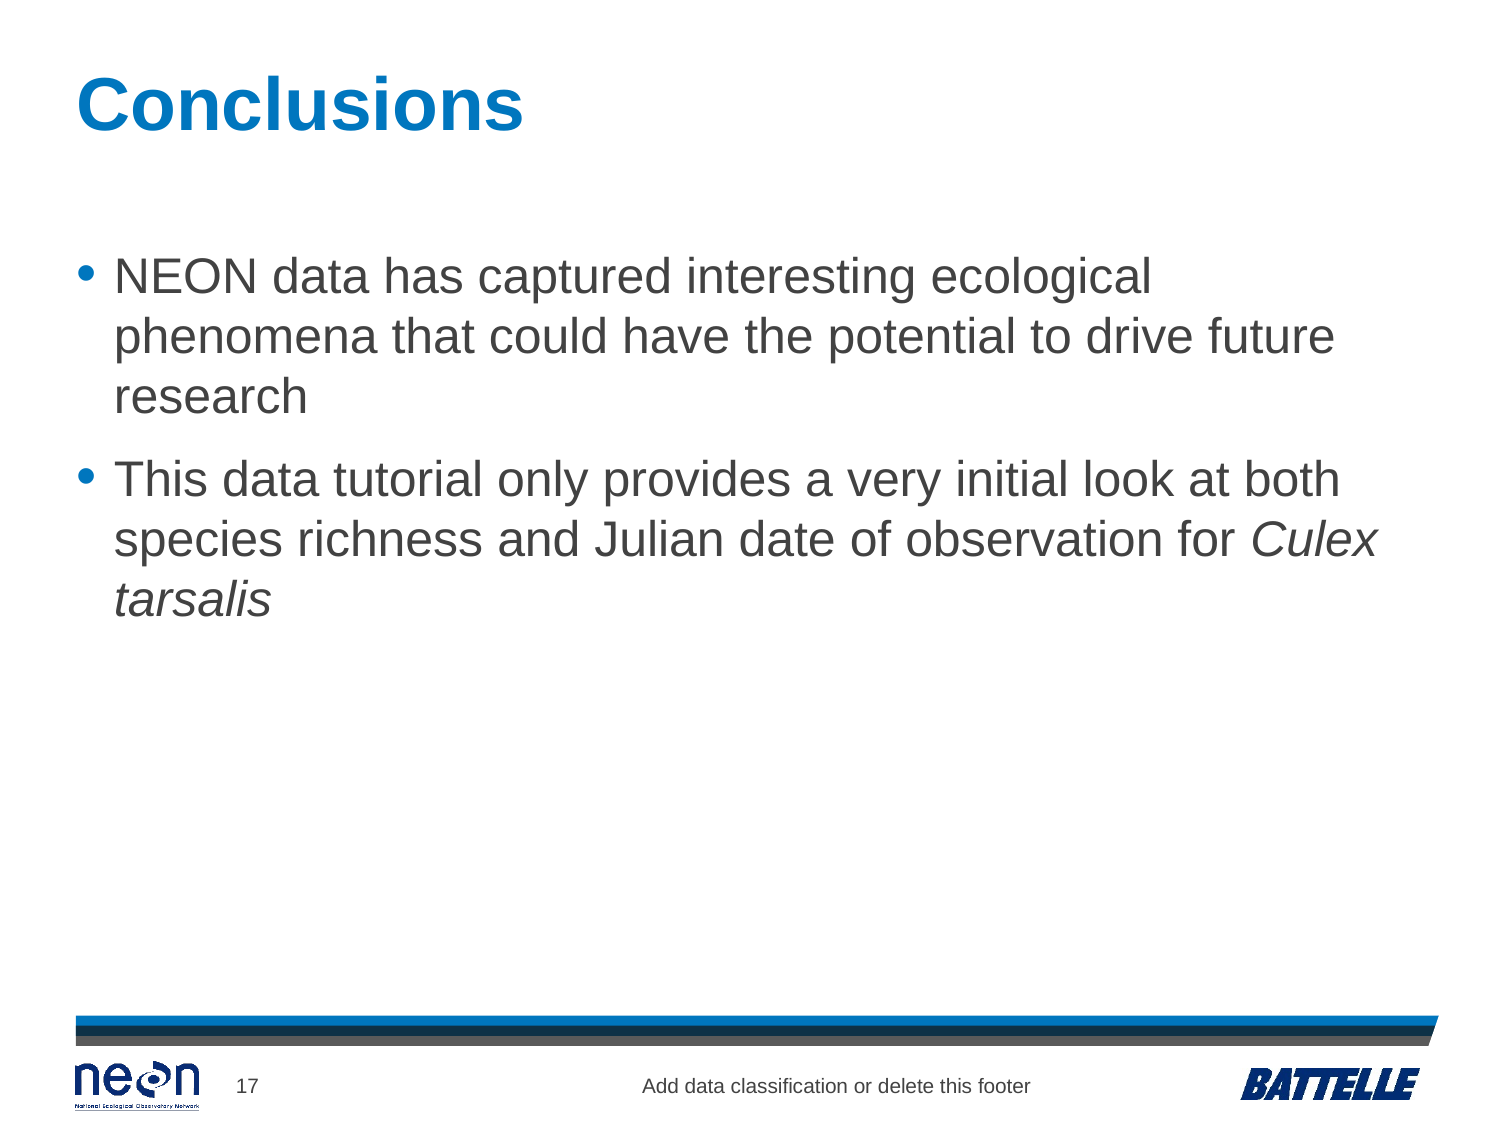

# Conclusions
NEON data has captured interesting ecological phenomena that could have the potential to drive future research
This data tutorial only provides a very initial look at both species richness and Julian date of observation for Culex tarsalis
17
Add data classification or delete this footer